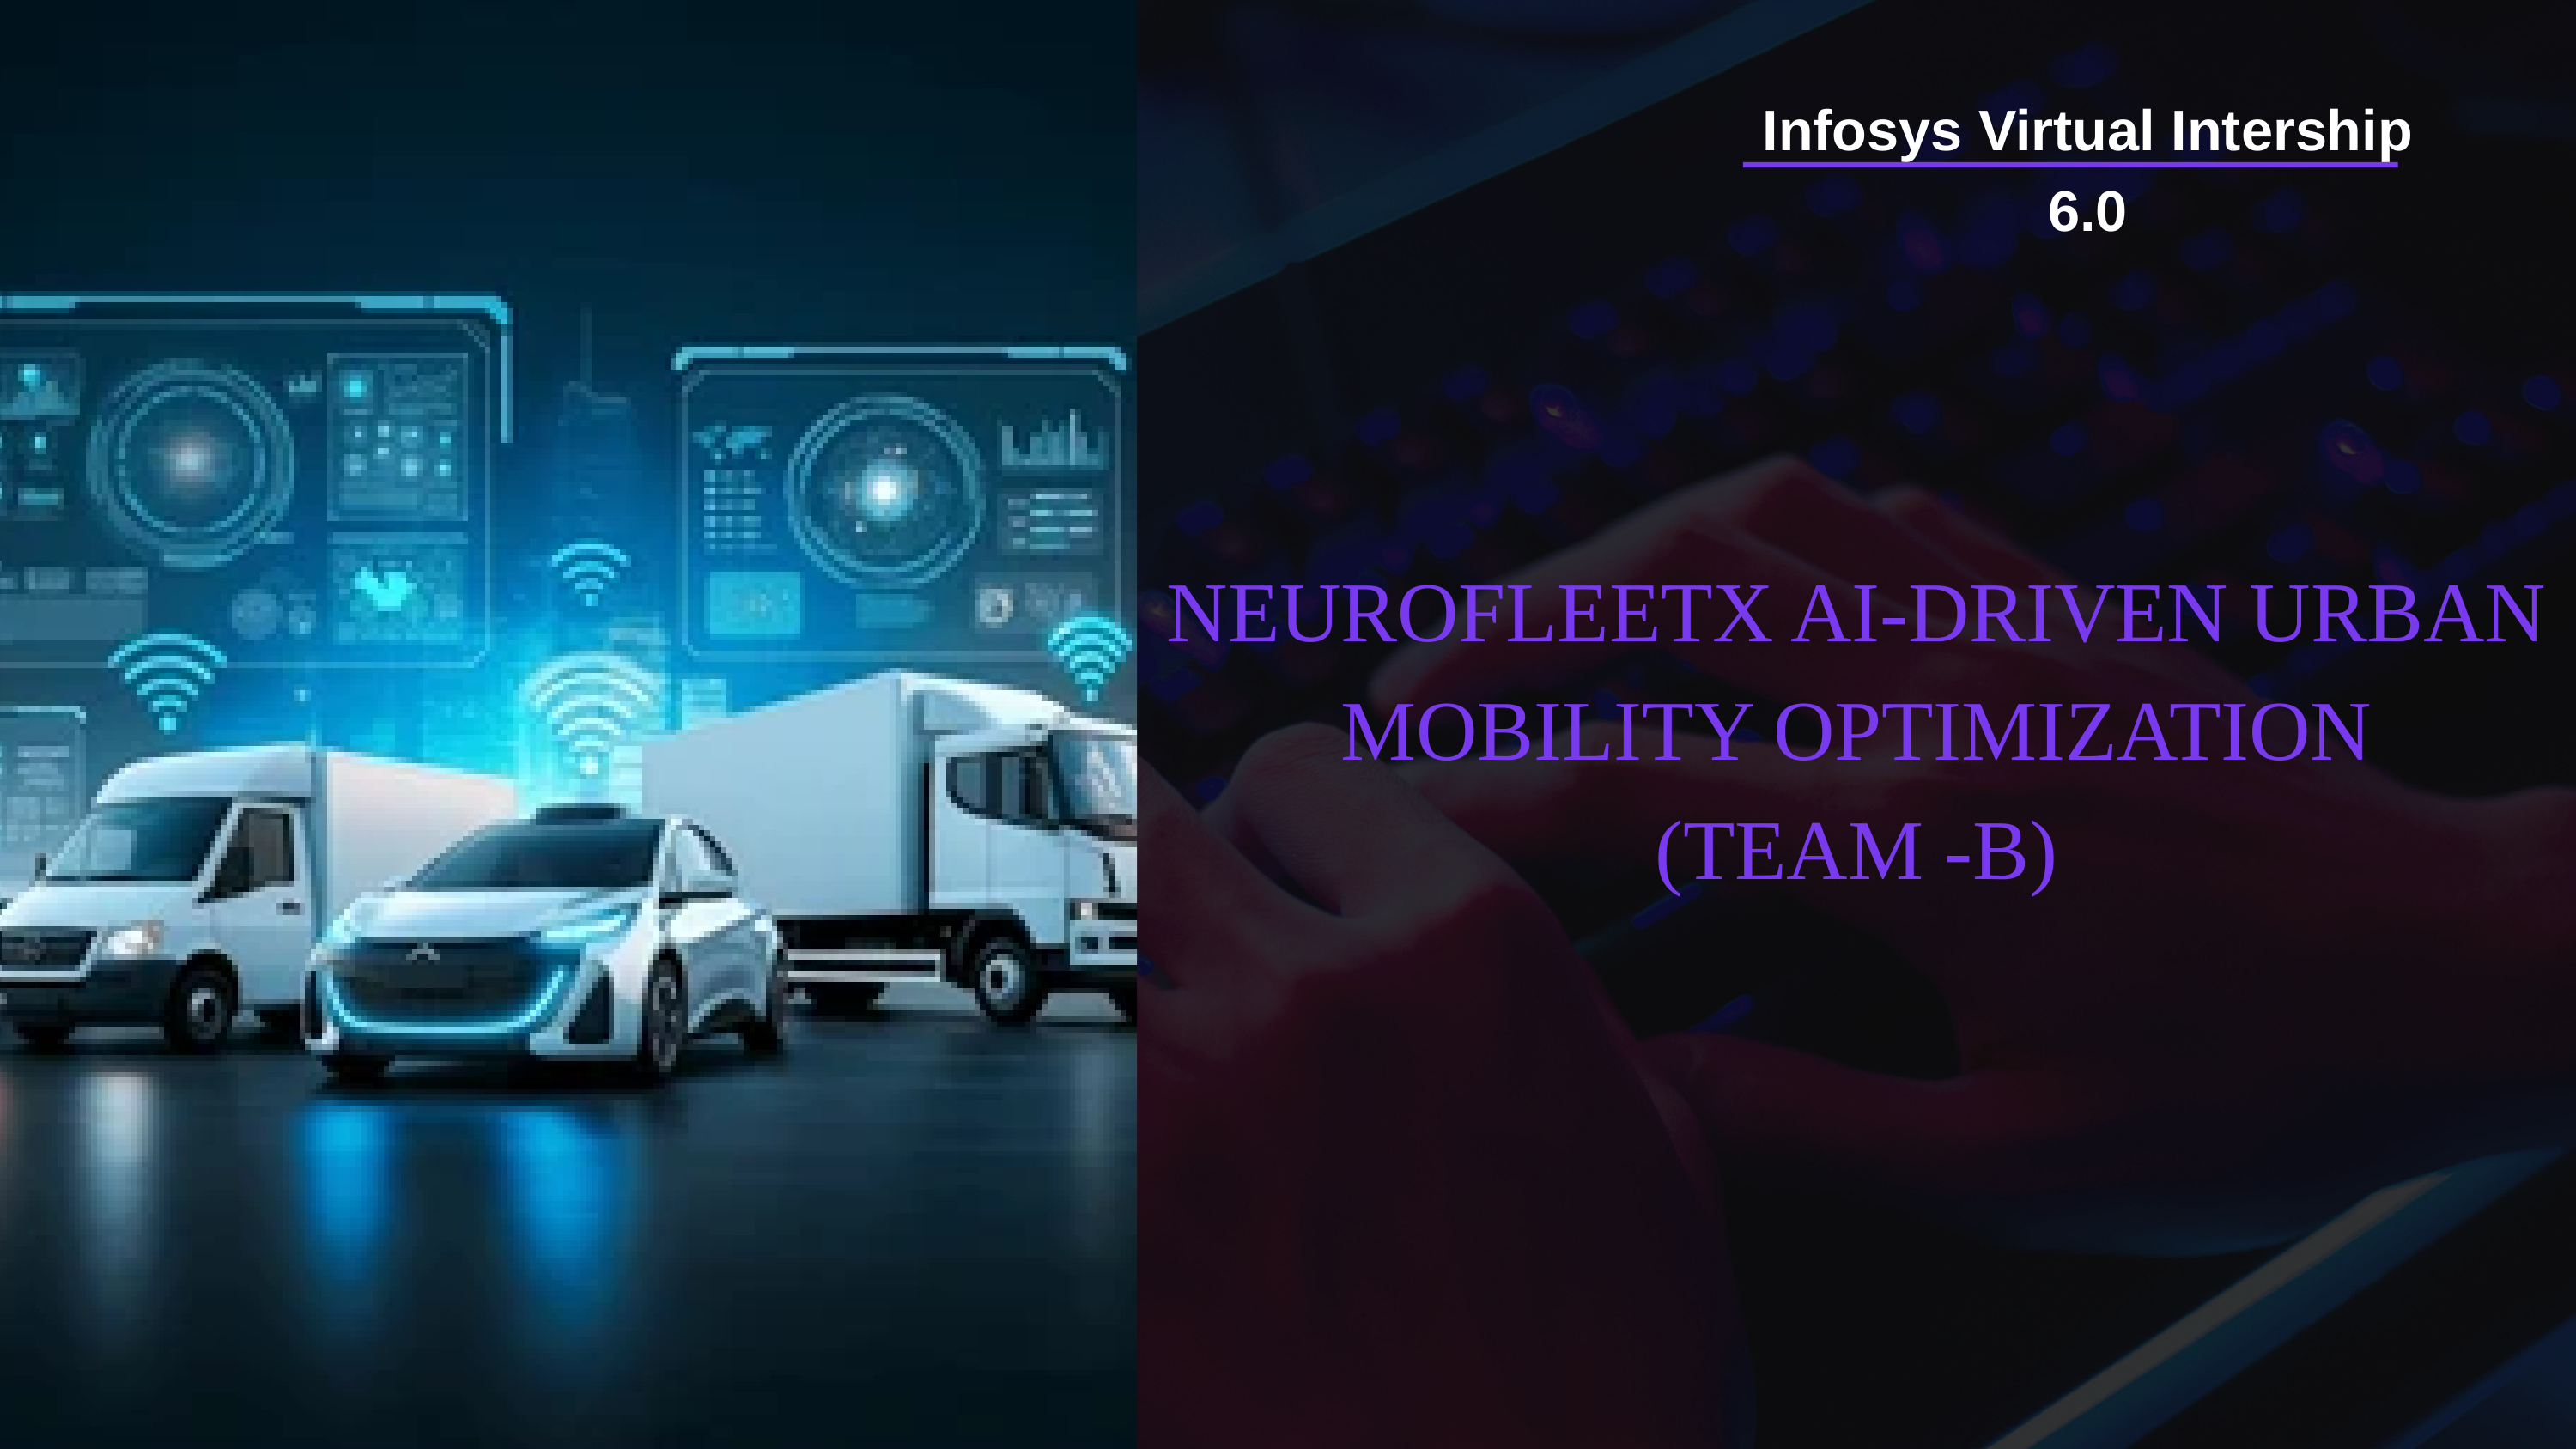

Infosys Virtual Intership 6.0

NEUROFLEETX AI-DRIVEN URBAN MOBILITY OPTIMIZATION
(TEAM -B)